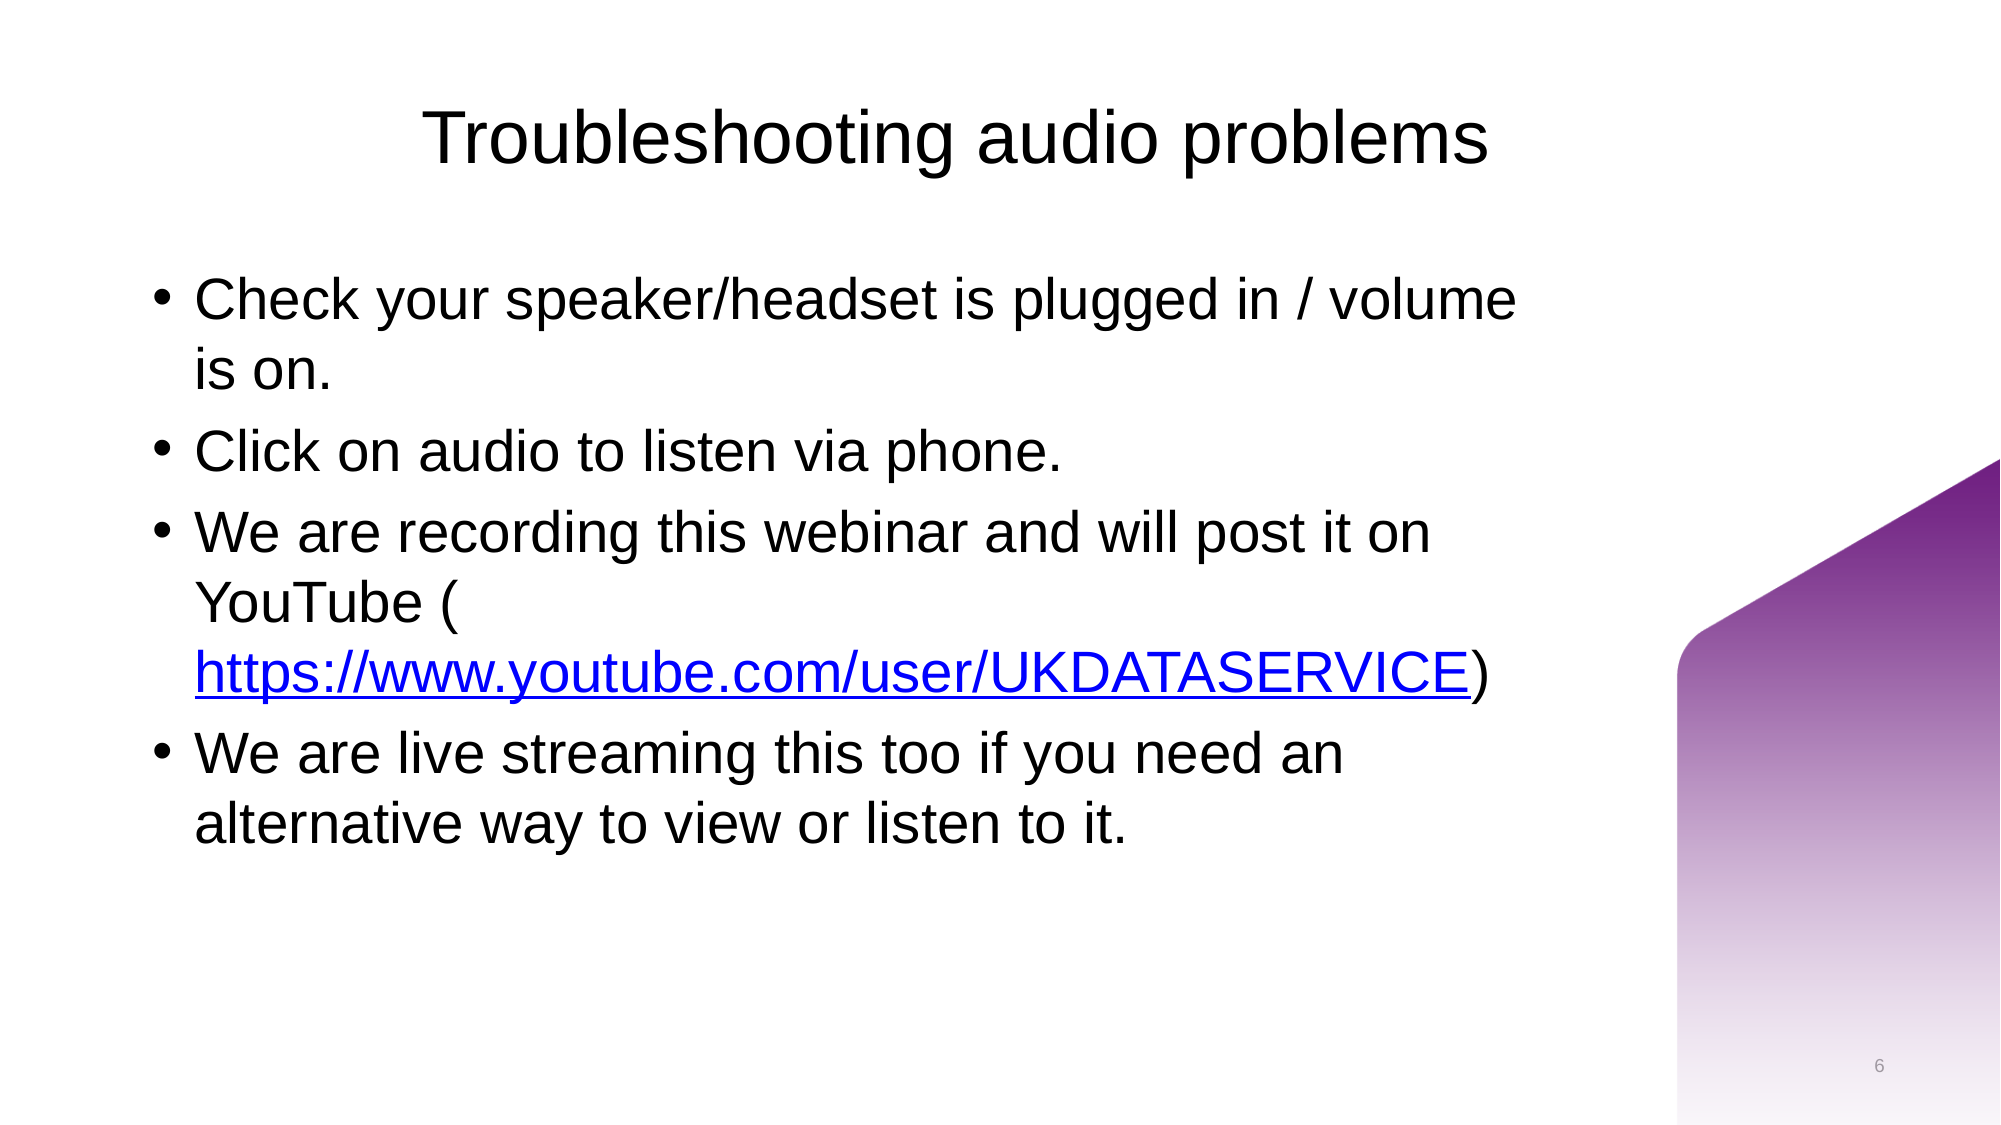

# Troubleshooting audio problems
Check your speaker/headset is plugged in / volume is on.
Click on audio to listen via phone.
We are recording this webinar and will post it on YouTube (https://www.youtube.com/user/UKDATASERVICE)
We are live streaming this too if you need an alternative way to view or listen to it.

6